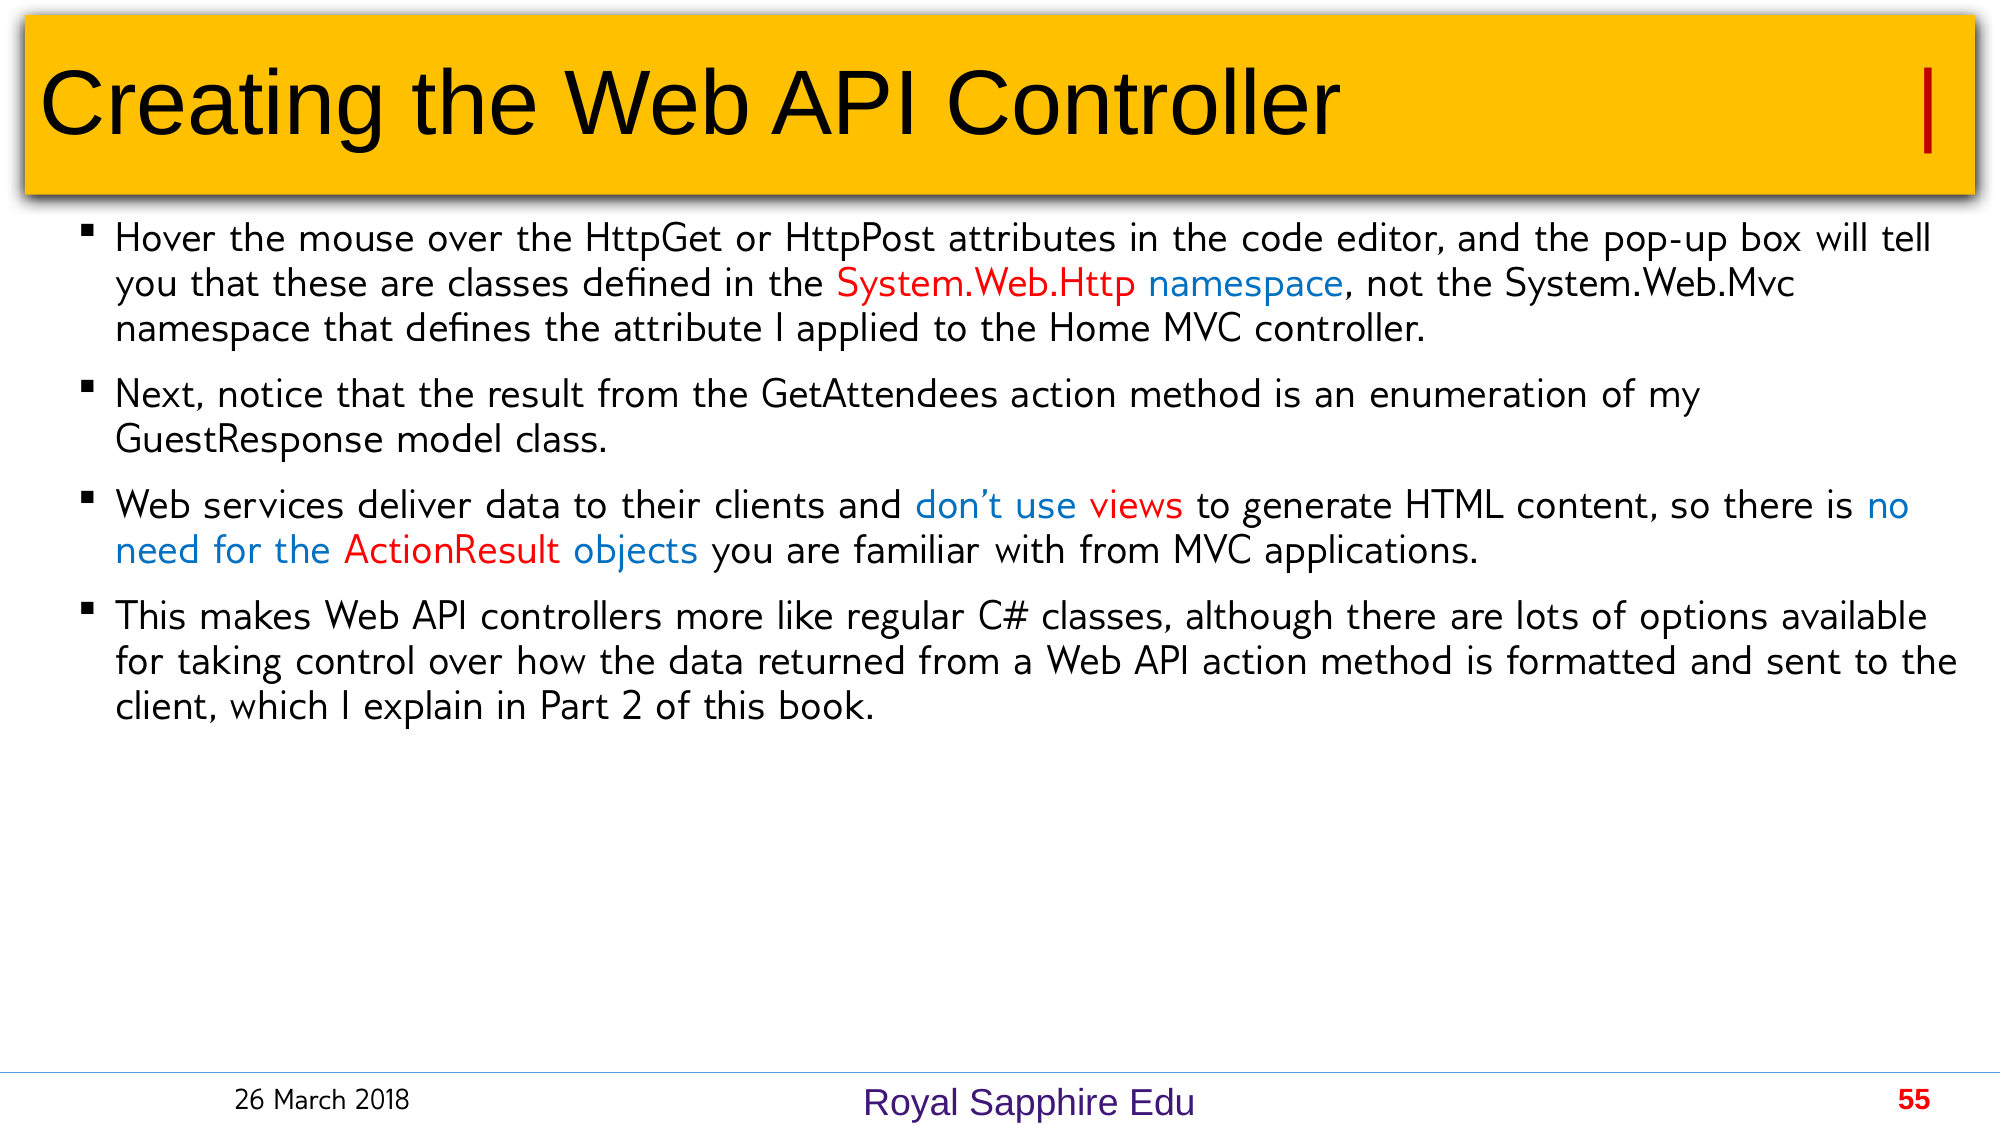

# Creating the Web API Controller				   |
Hover the mouse over the HttpGet or HttpPost attributes in the code editor, and the pop-up box will tell you that these are classes defined in the System.Web.Http namespace, not the System.Web.Mvc namespace that defines the attribute I applied to the Home MVC controller.
Next, notice that the result from the GetAttendees action method is an enumeration of my GuestResponse model class.
Web services deliver data to their clients and don’t use views to generate HTML content, so there is no need for the ActionResult objects you are familiar with from MVC applications.
This makes Web API controllers more like regular C# classes, although there are lots of options available for taking control over how the data returned from a Web API action method is formatted and sent to the client, which I explain in Part 2 of this book.
26 March 2018
55